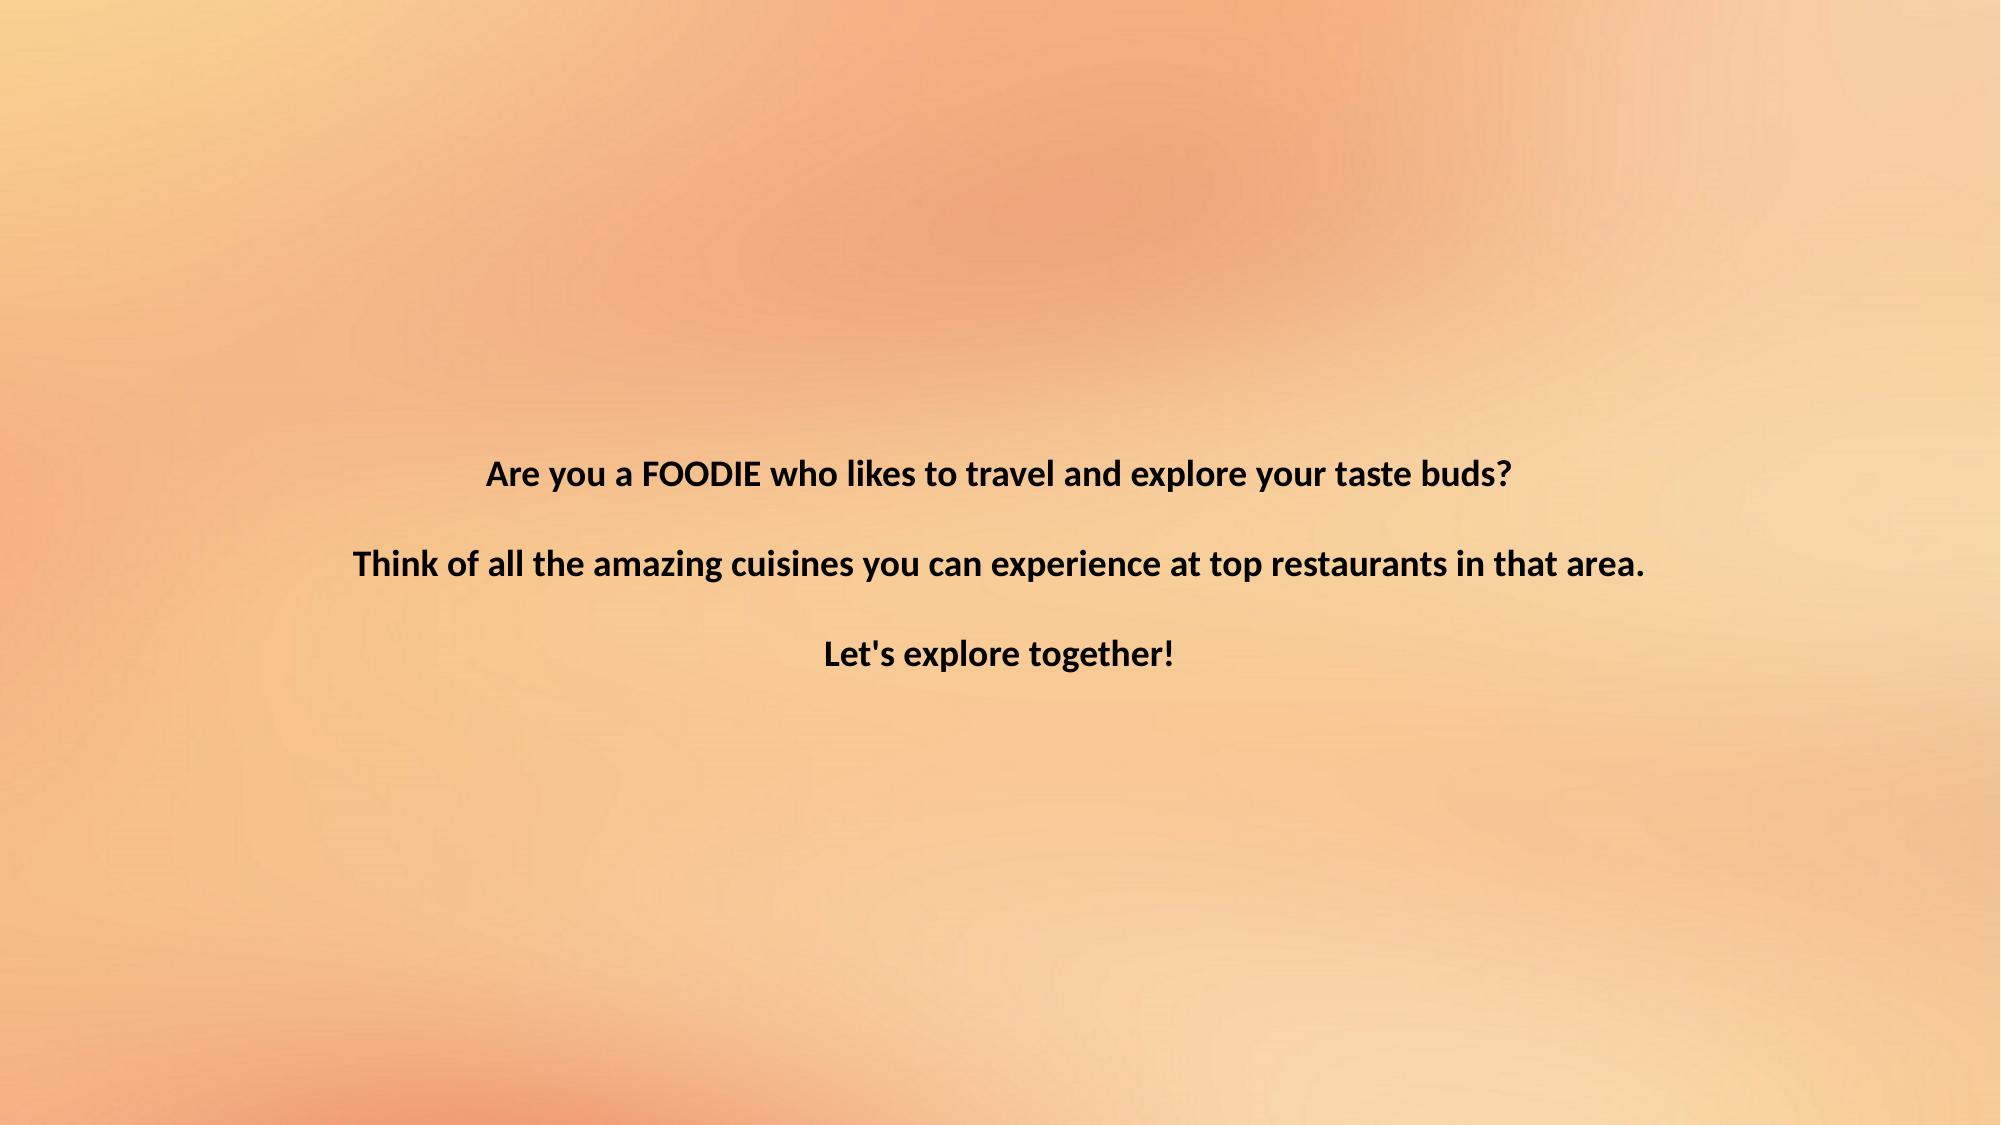

Are you a FOODIE who likes to travel and explore your taste buds?
Think of all the amazing cuisines you can experience at top restaurants in that area.
Let's explore together!